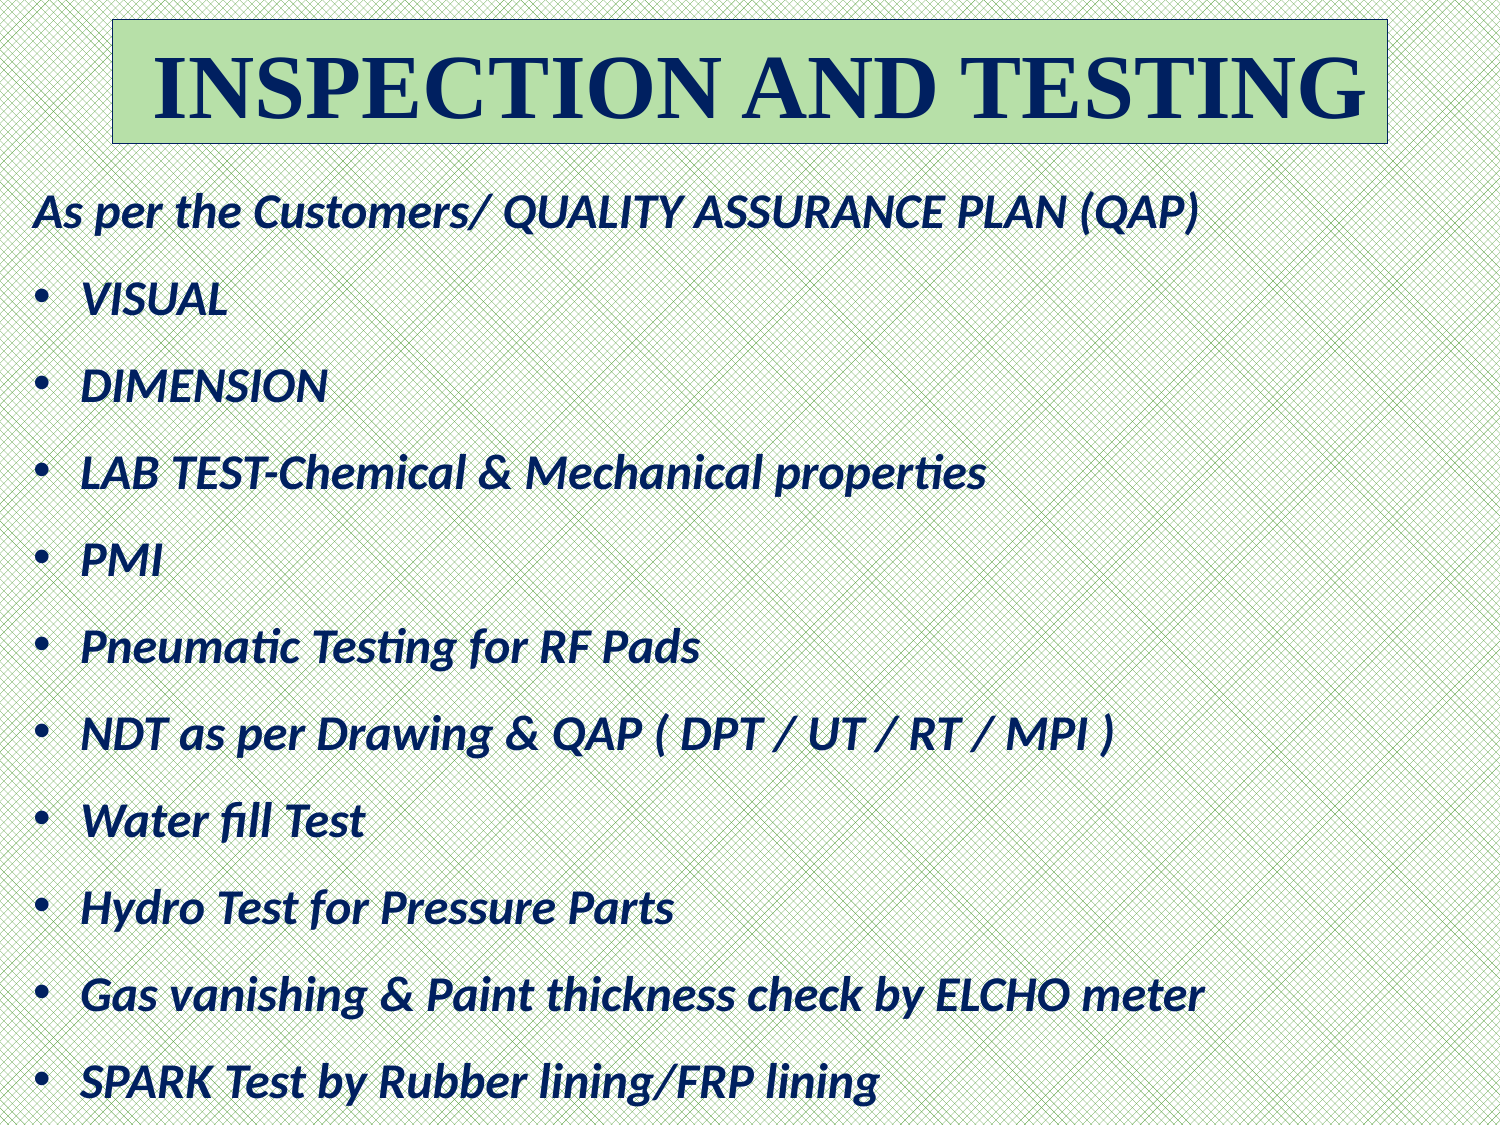

INSPECTION AND TESTING
As per the Customers/ QUALITY ASSURANCE PLAN (QAP)
VISUAL
DIMENSION
LAB TEST-Chemical & Mechanical properties
PMI
Pneumatic Testing for RF Pads
NDT as per Drawing & QAP ( DPT / UT / RT / MPI )
Water fill Test
Hydro Test for Pressure Parts
Gas vanishing & Paint thickness check by ELCHO meter
SPARK Test by Rubber lining/FRP lining